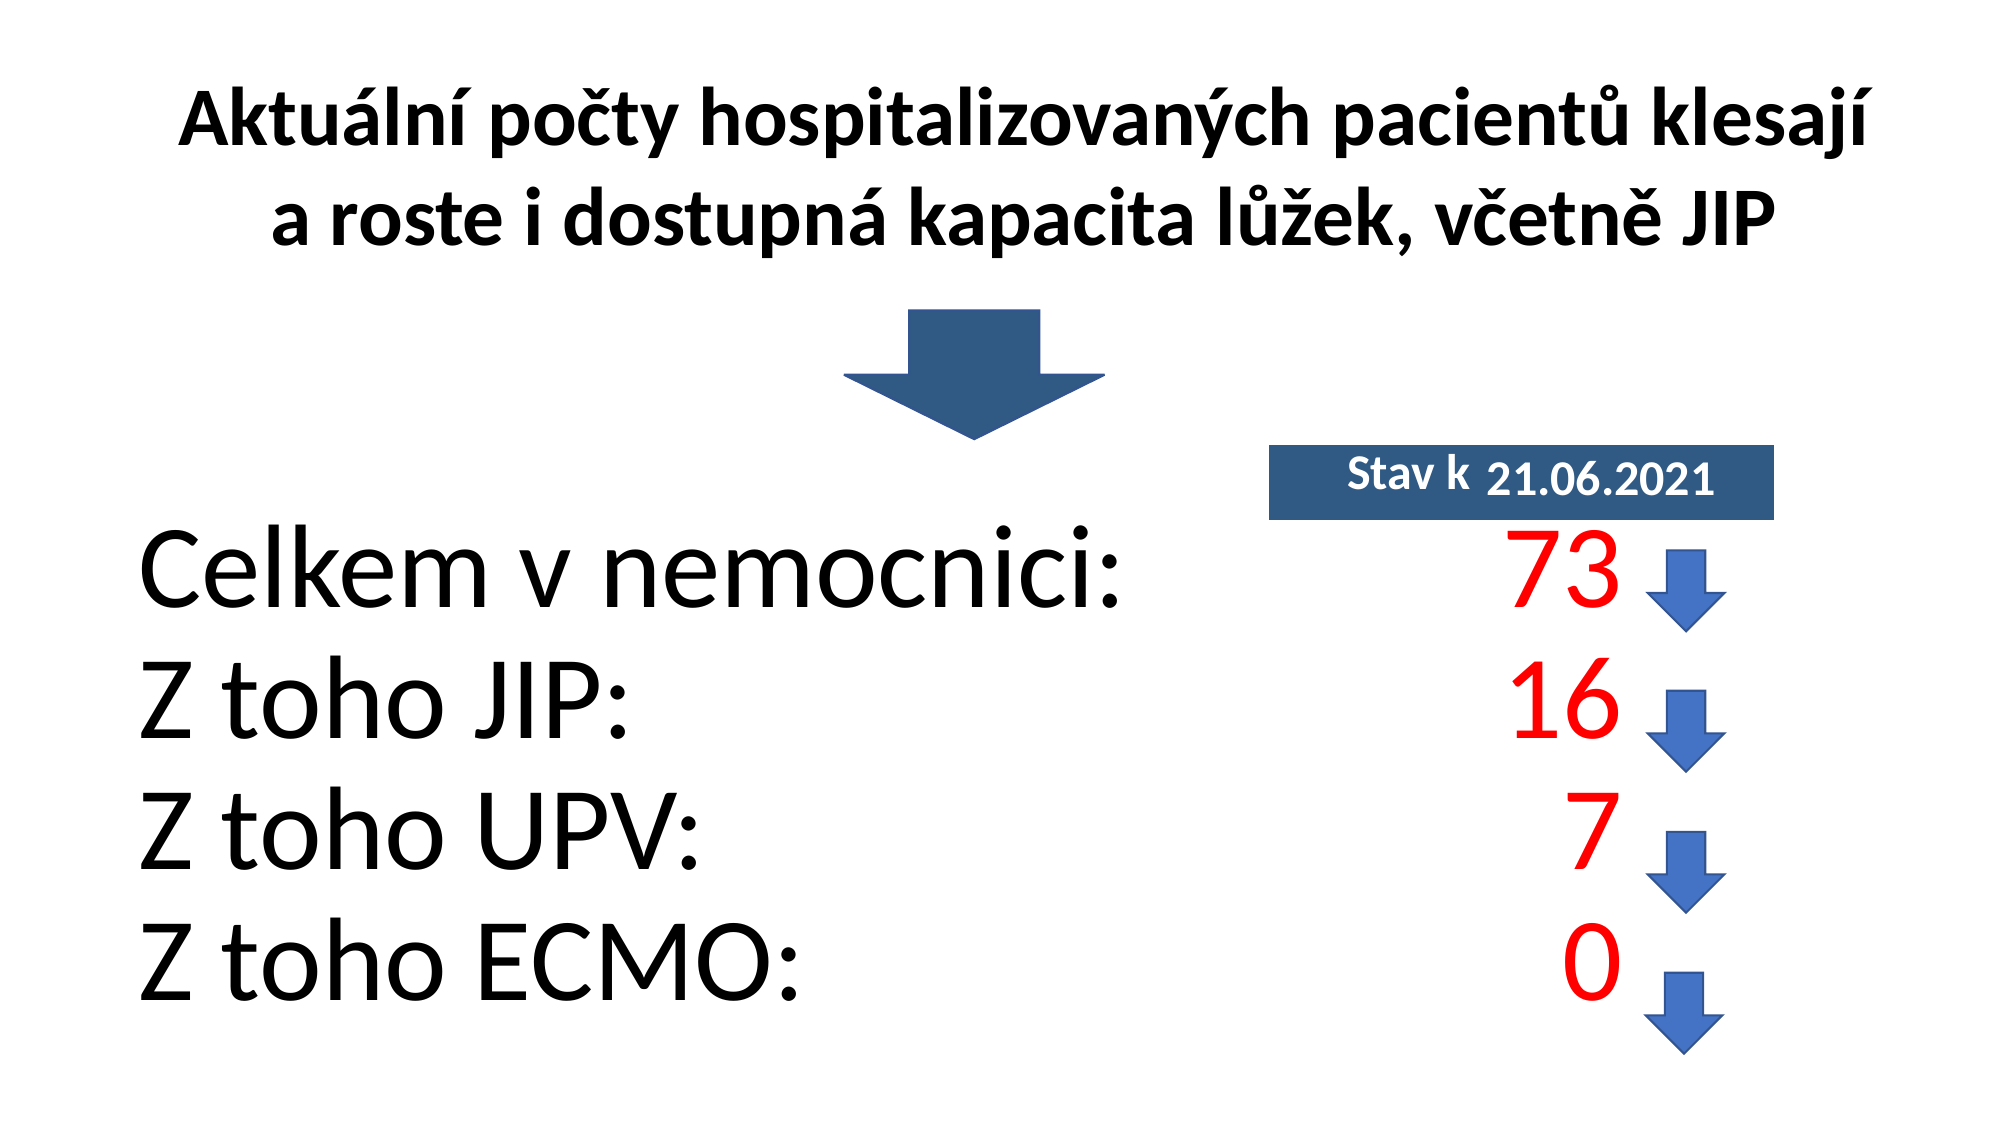

Aktuální počty hospitalizovaných pacientů klesají
a roste i dostupná kapacita lůžek, včetně JIP

| Stav k | 21.06.2021 |
| --- | --- |
| Celkem v nemocnici: | 73 |
| --- | --- |
| Z toho JIP: | 16 |
| Z toho UPV: | 7 |
| Z toho ECMO: | 0 |